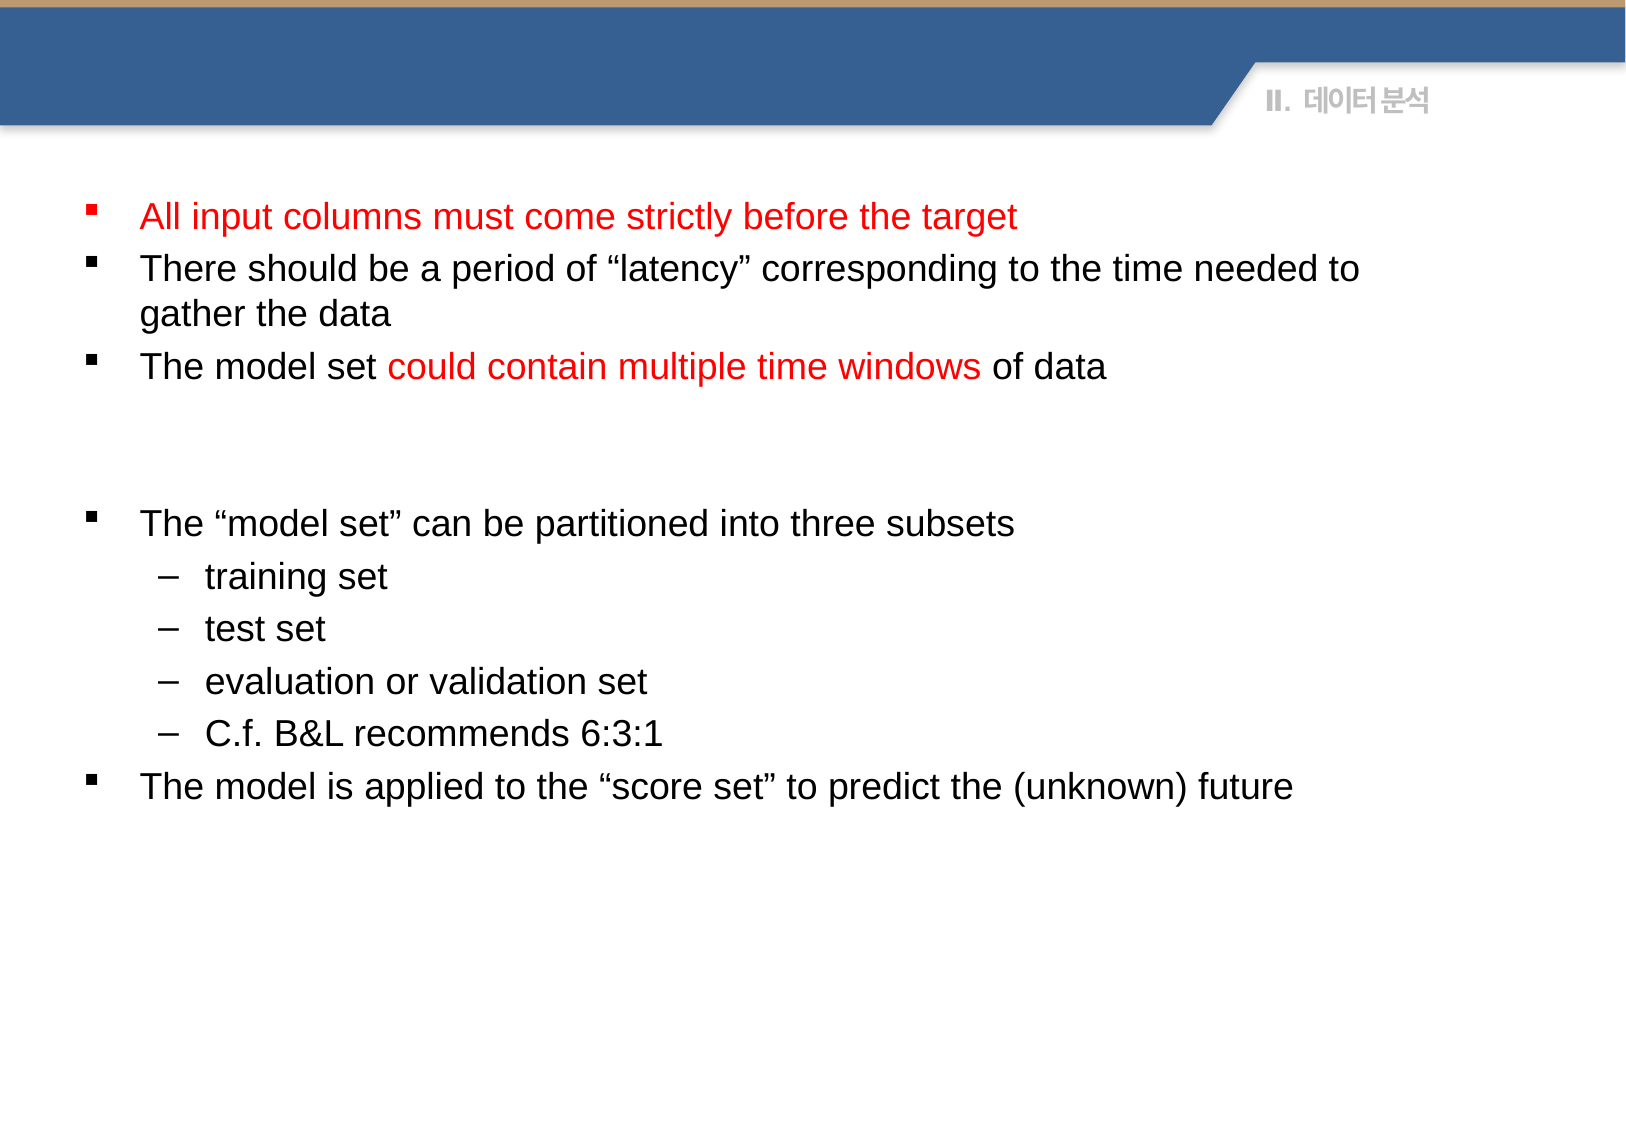

Rules for Building a Model Set
All input columns must come strictly before the target
There should be a period of “latency” corresponding to the time needed to gather the data
The model set could contain multiple time windows of data

The “model set” can be partitioned into three subsets
training set
test set
evaluation or validation set
C.f. B&L recommends 6:3:1
The model is applied to the “score set” to predict the (unknown) future